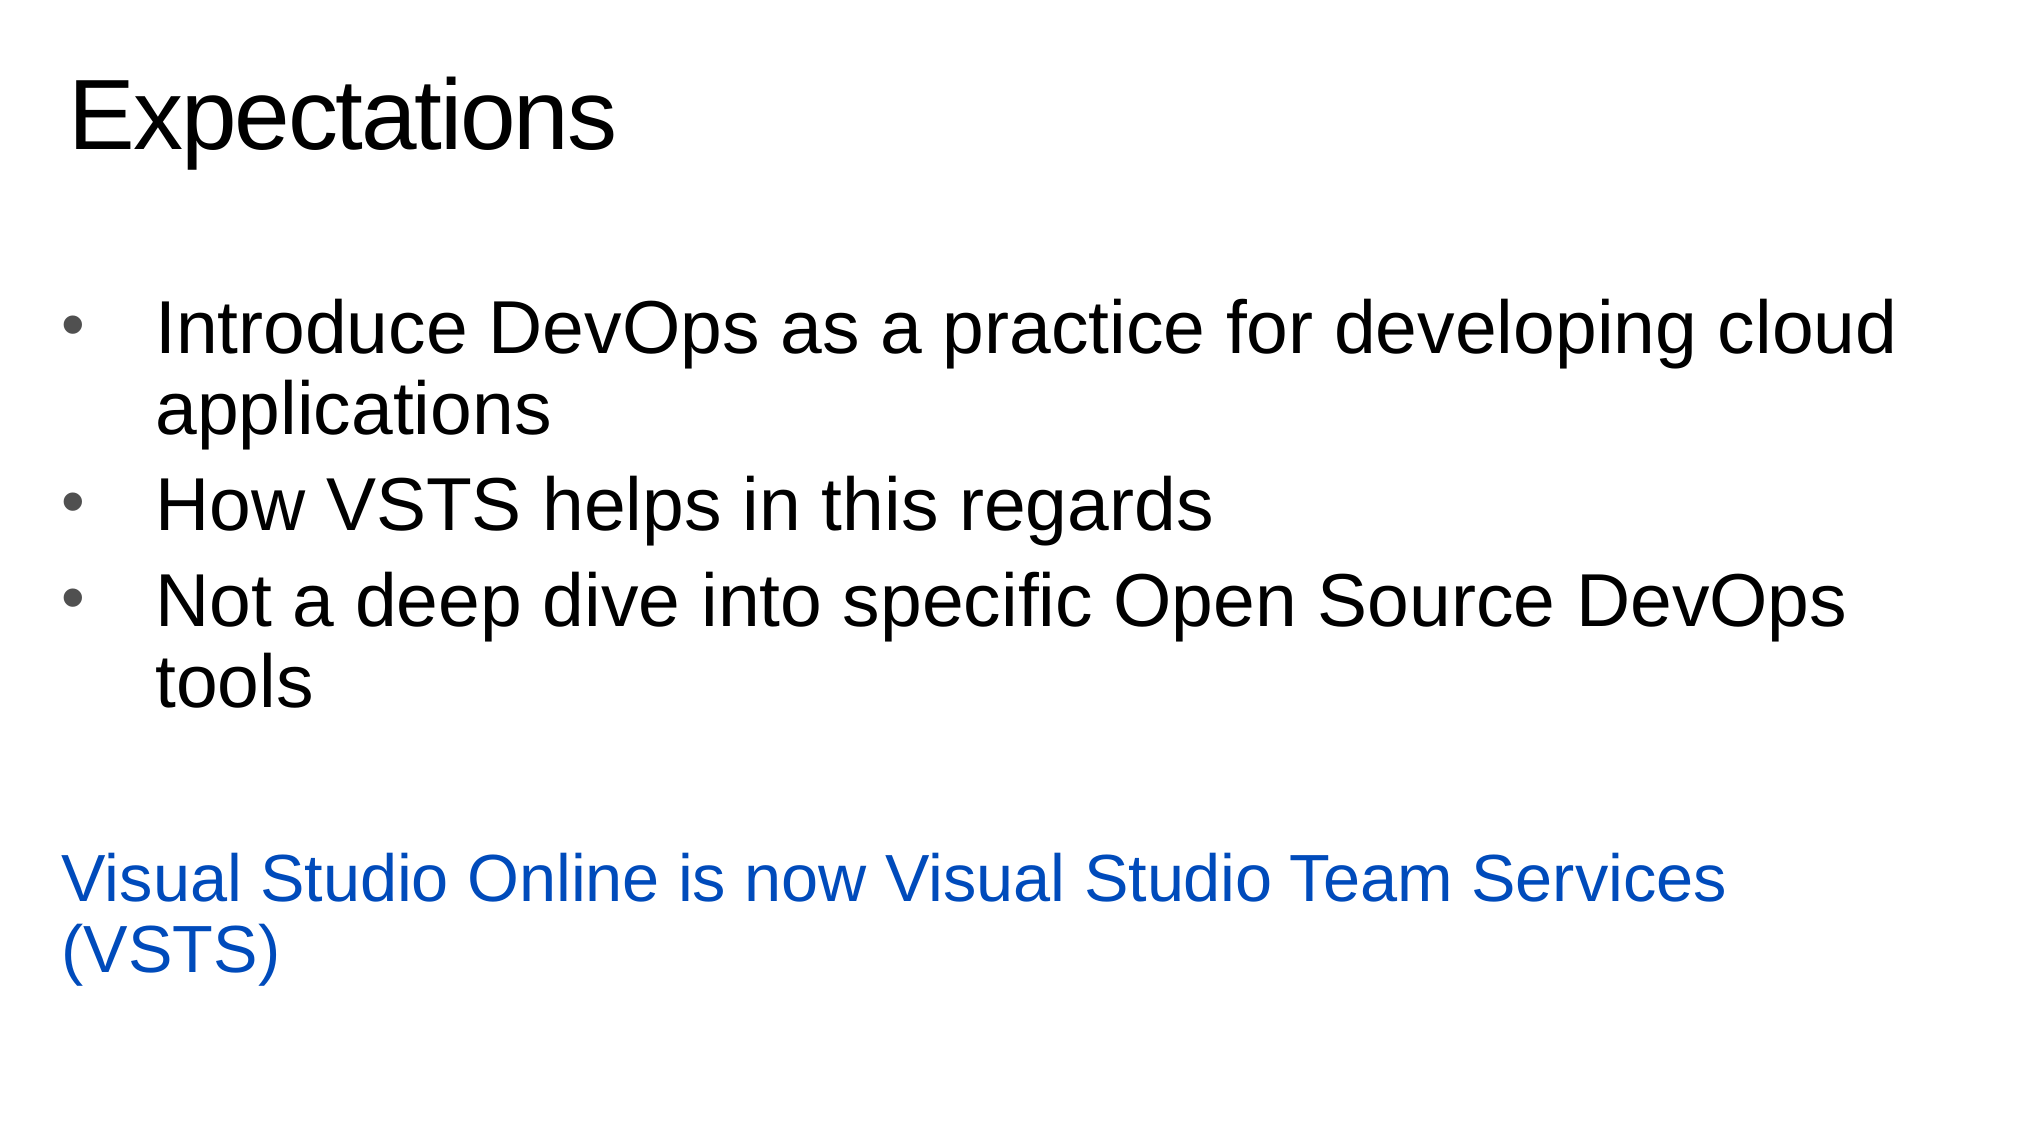

# Expectations
Introduce DevOps as a practice for developing cloud applications
How VSTS helps in this regards
Not a deep dive into specific Open Source DevOps tools

Visual Studio Online is now Visual Studio Team Services (VSTS)